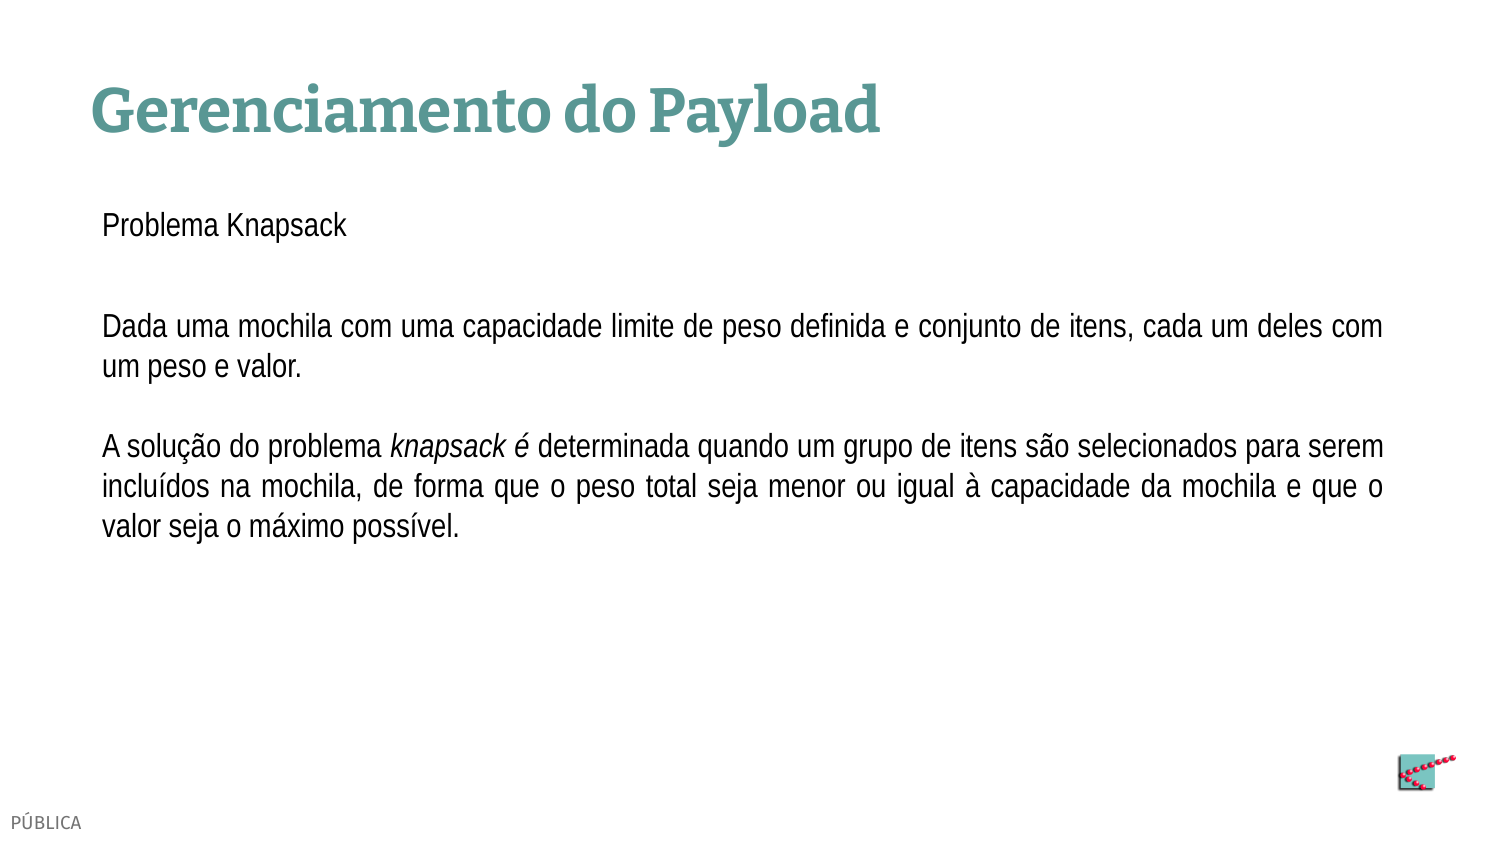

# Gerenciamento do Payload
Problema Knapsack
Dada uma mochila com uma capacidade limite de peso definida e conjunto de itens, cada um deles com um peso e valor.

A solução do problema knapsack é determinada quando um grupo de itens são selecionados para serem incluídos na mochila, de forma que o peso total seja menor ou igual à capacidade da mochila e que o valor seja o máximo possível.